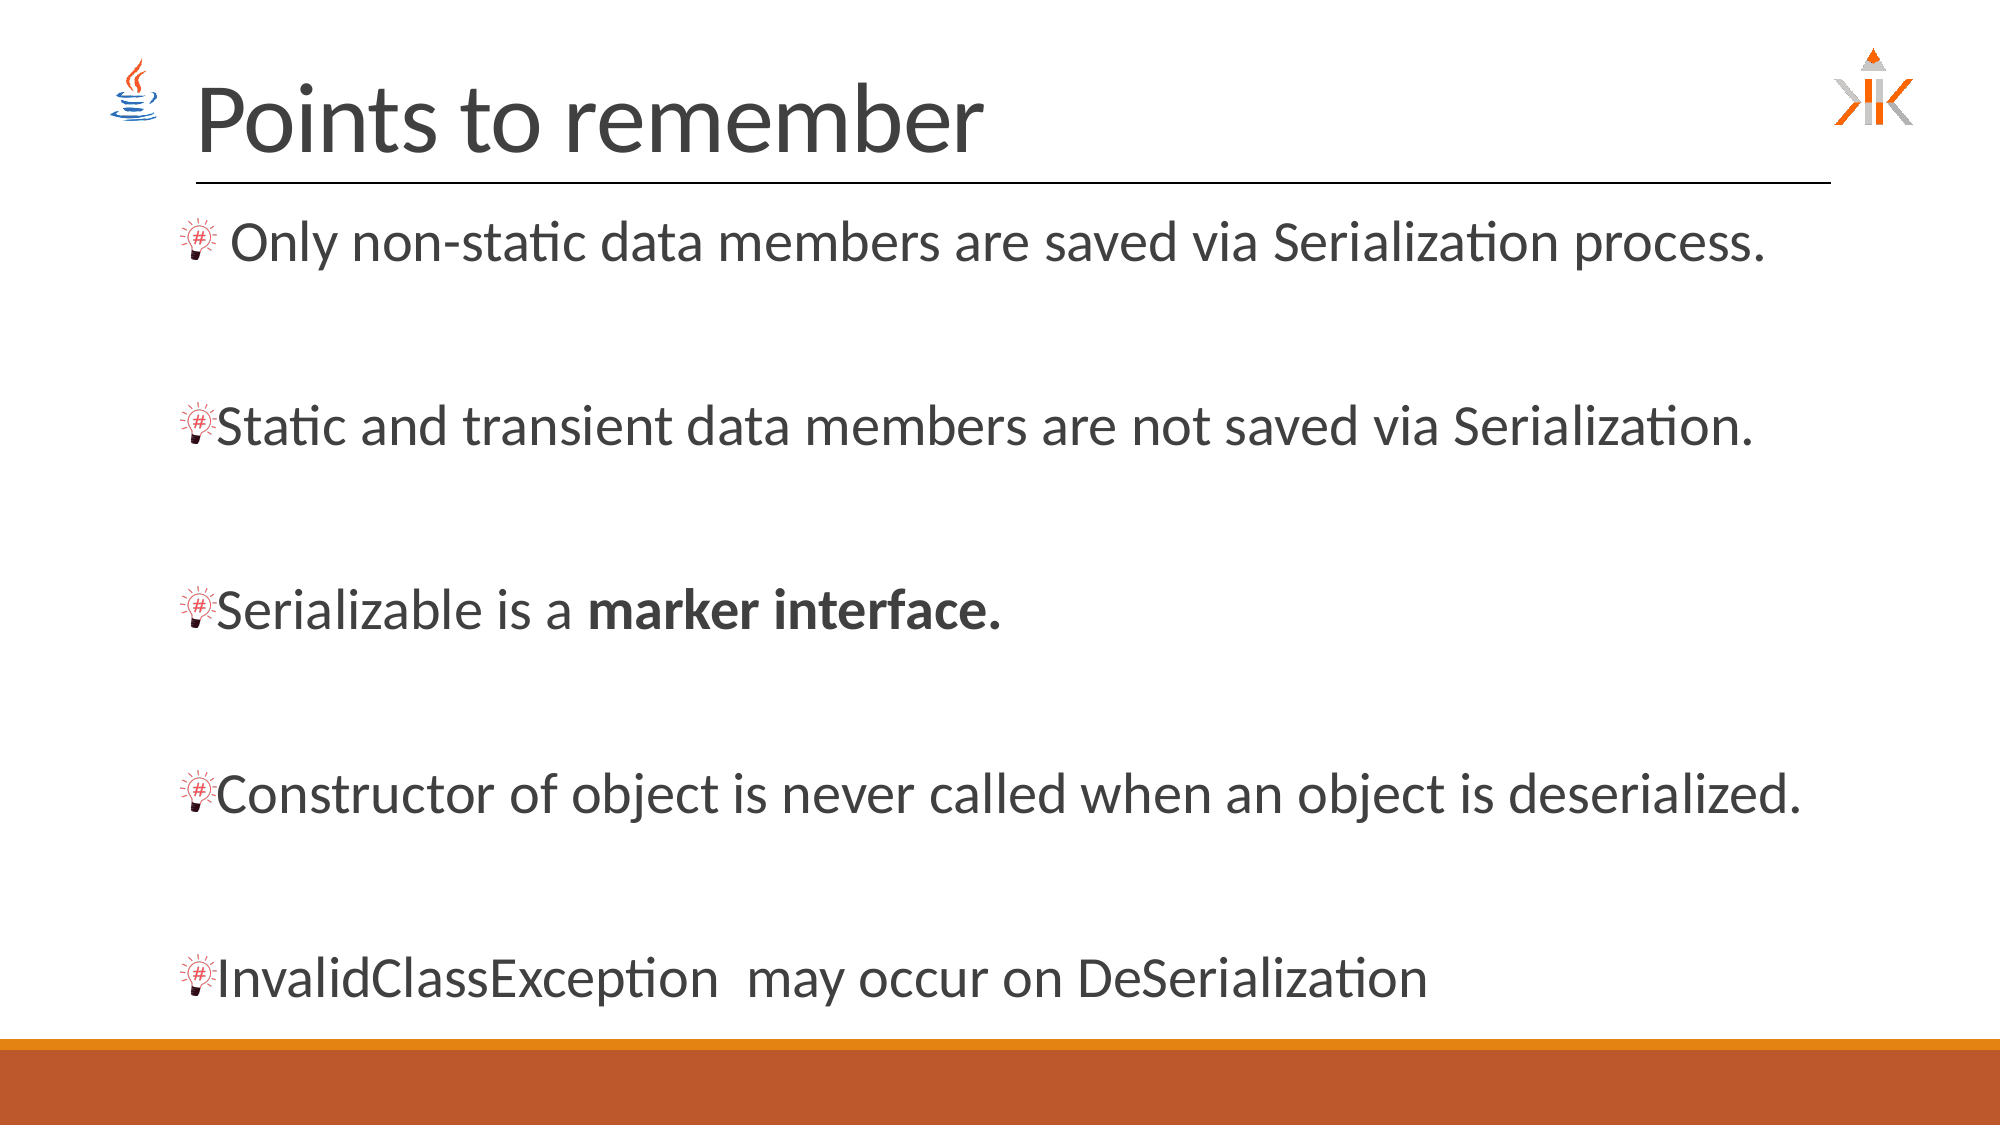

# Points to remember
 Only non-static data members are saved via Serialization process.

Static and transient data members are not saved via Serialization.

Serializable is a marker interface.

Constructor of object is never called when an object is deserialized.

InvalidClassException  may occur on DeSerialization